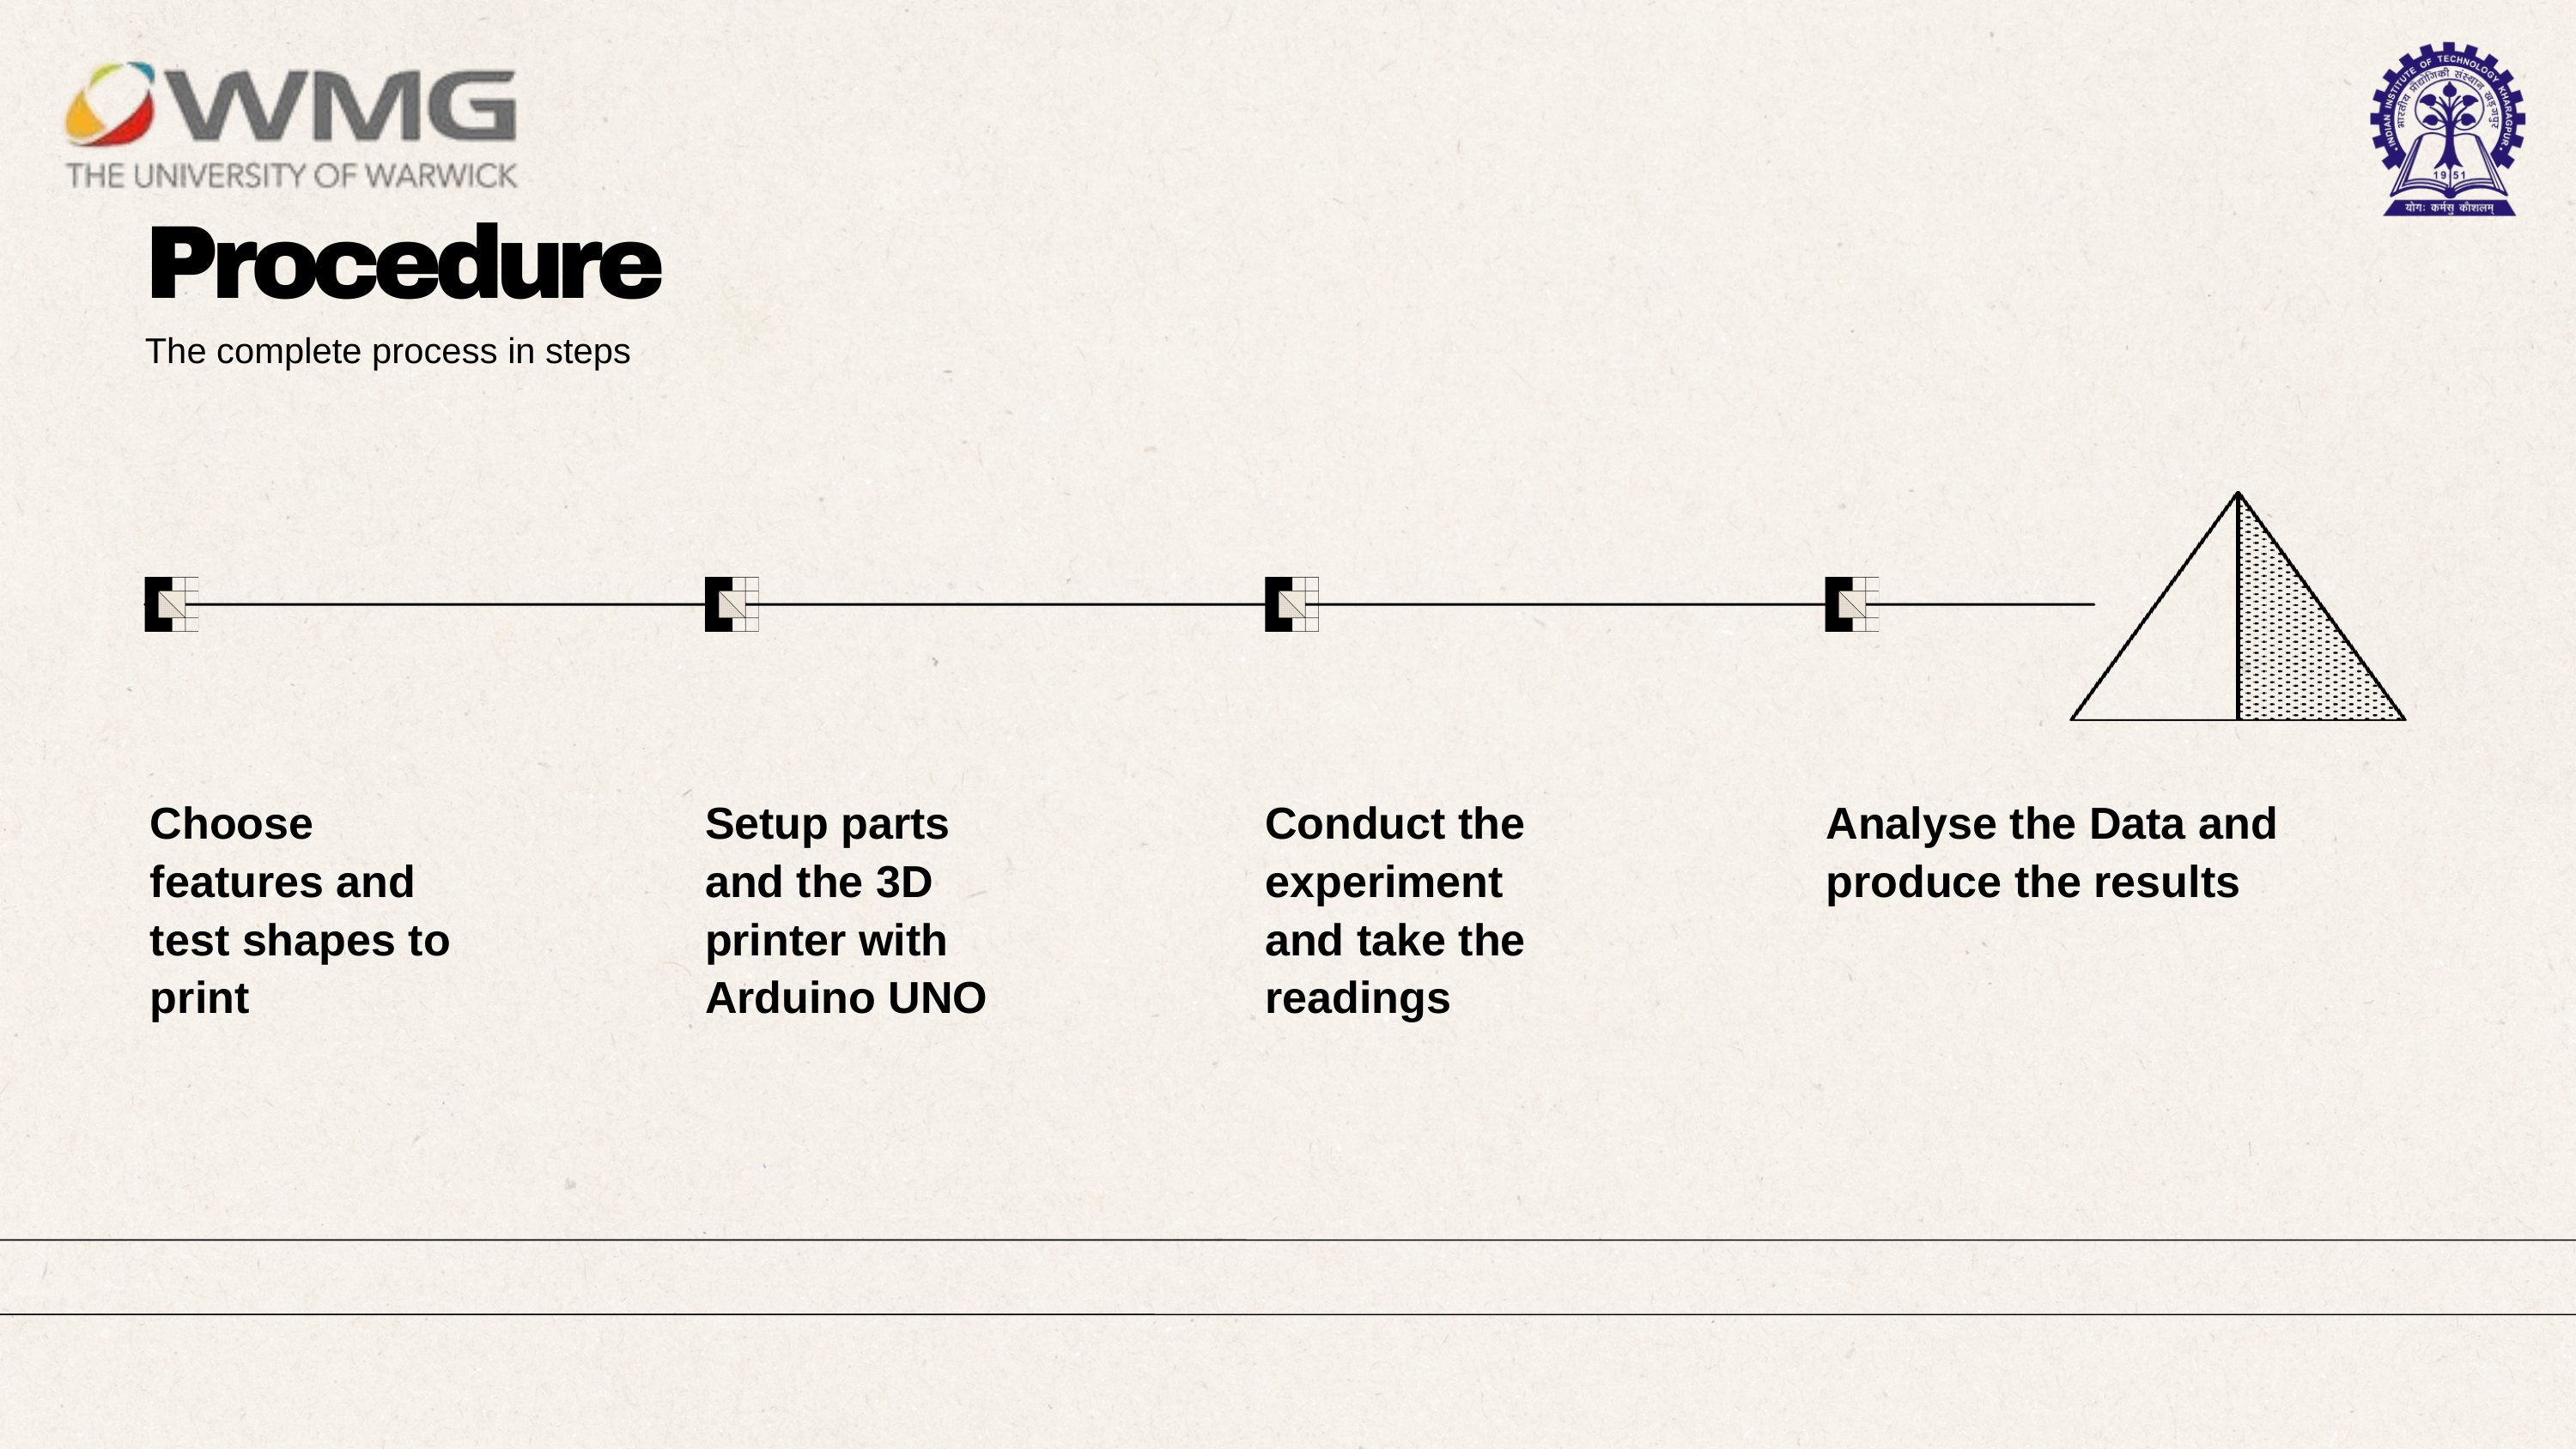

Procedure
The complete process in steps

Choose features and test shapes to print
Setup parts and the 3D printer with Arduino UNO
Conduct the experiment and take the readings
Analyse the Data and produce the results